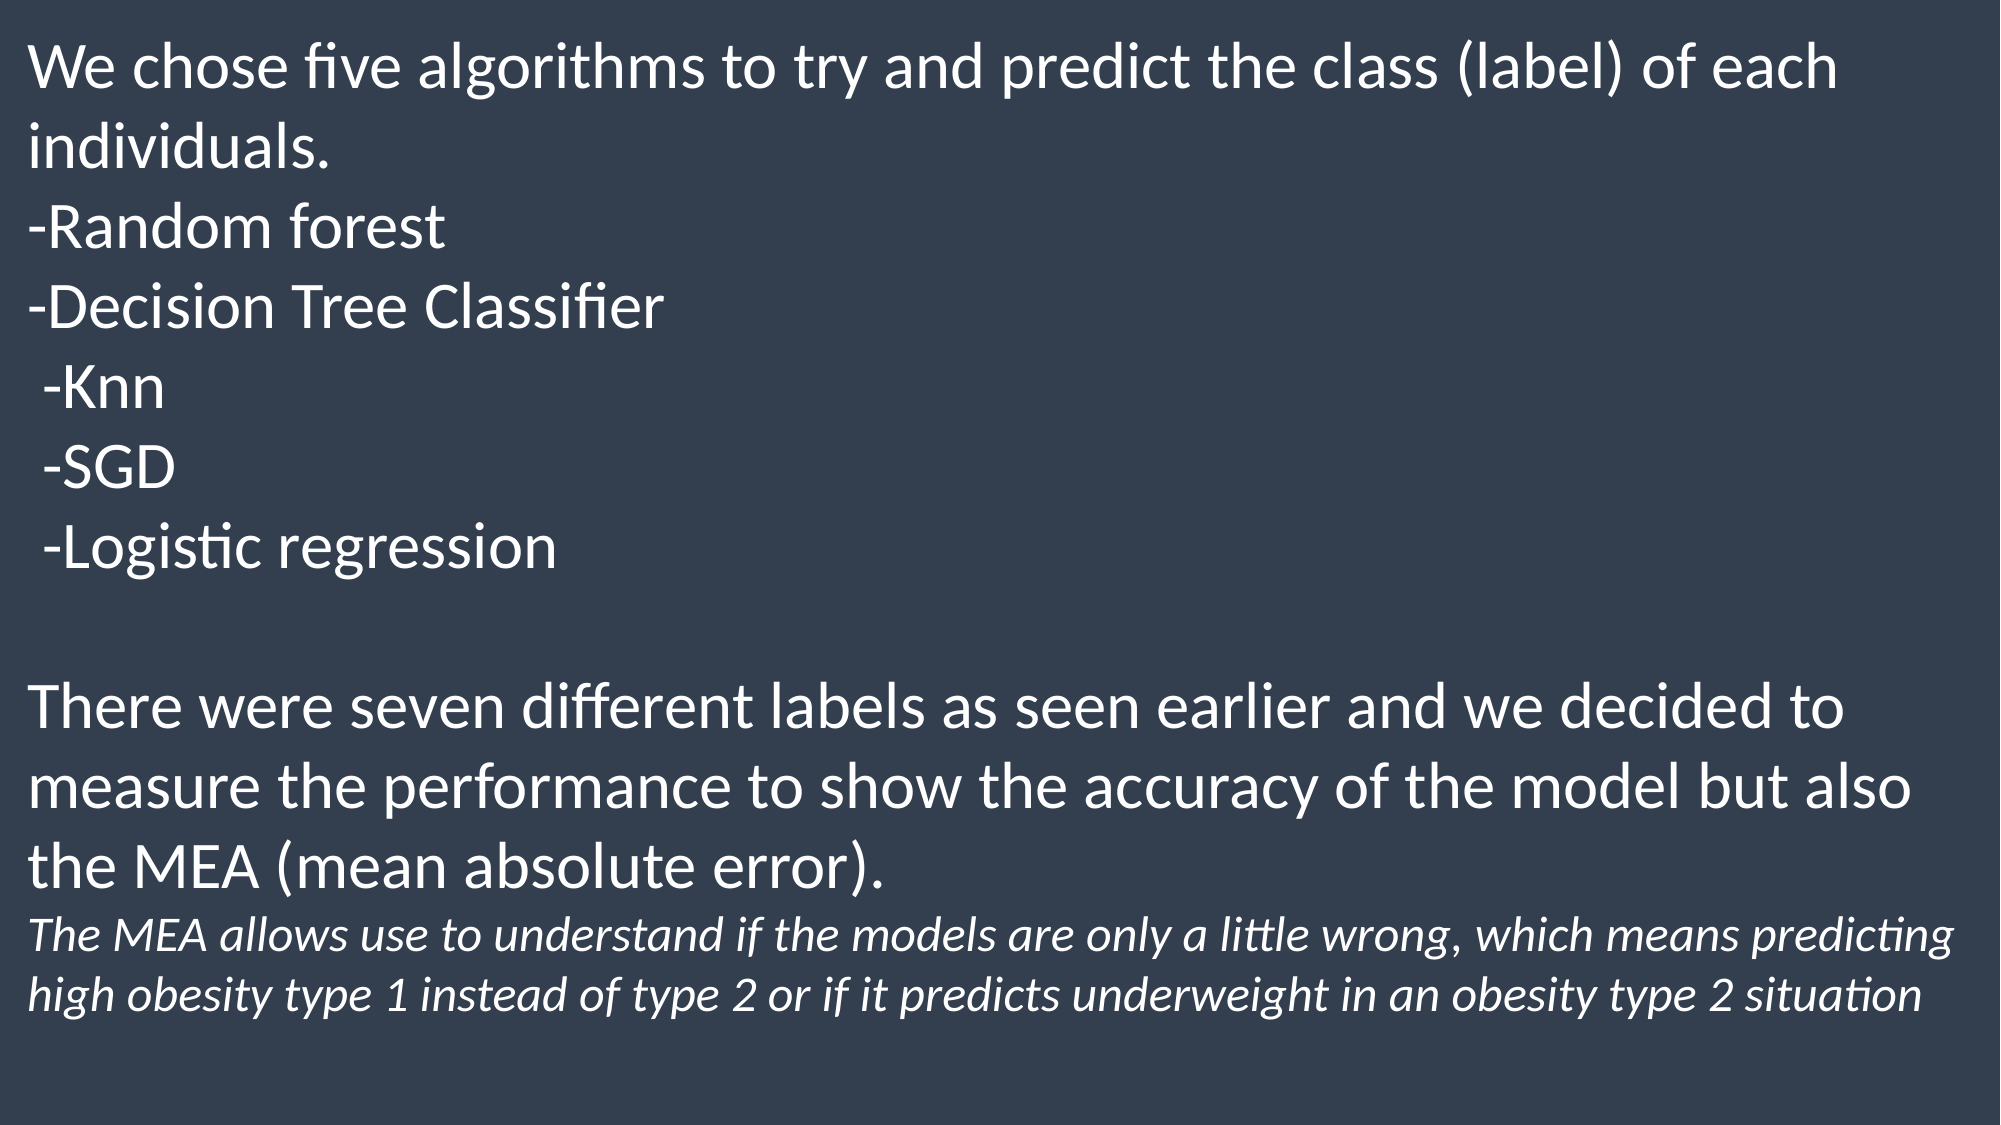

We chose five algorithms to try and predict the class (label) of each individuals.
-Random forest
-Decision Tree Classifier
 -Knn
 -SGD
 -Logistic regression

There were seven different labels as seen earlier and we decided to measure the performance to show the accuracy of the model but also the MEA (mean absolute error).
The MEA allows use to understand if the models are only a little wrong, which means predicting high obesity type 1 instead of type 2 or if it predicts underweight in an obesity type 2 situation